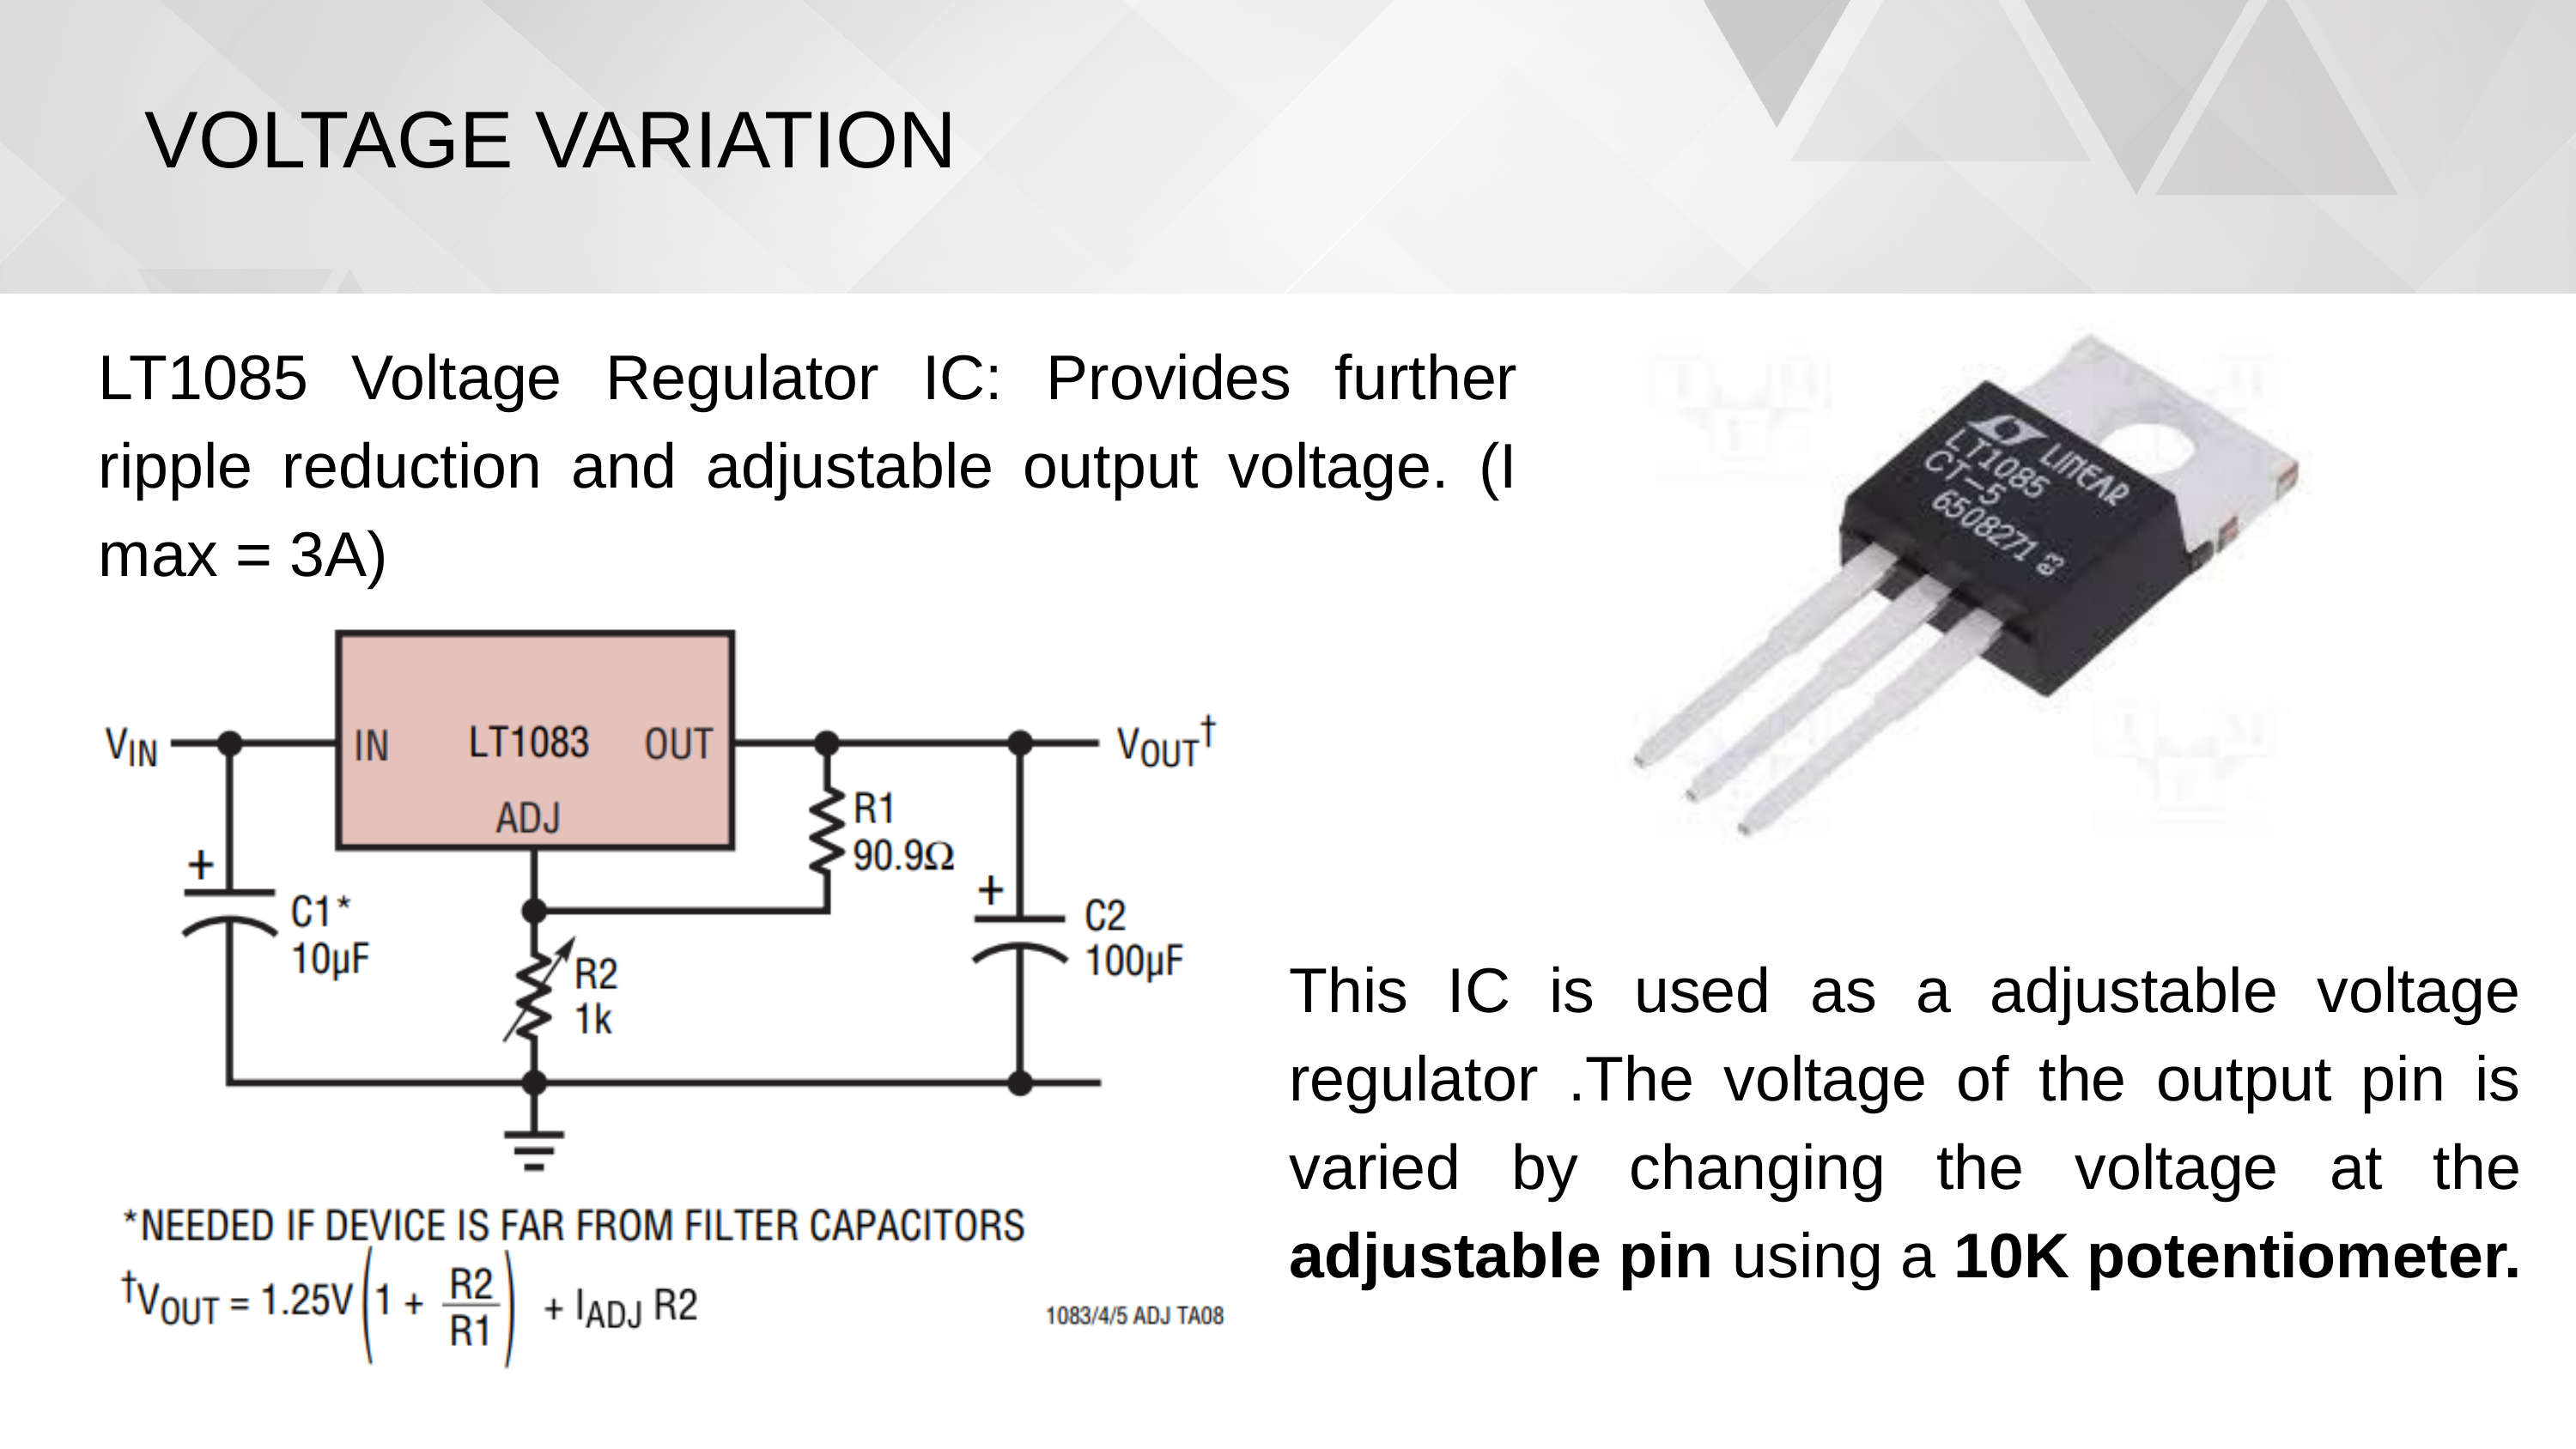

VOLTAGE VARIATION

LT1085 Voltage Regulator IC: Provides further ripple reduction and adjustable output voltage. (I max = 3A)

This IC is used as a adjustable voltage regulator .The voltage of the output pin is varied by changing the voltage at the adjustable pin using a 10K potentiometer.